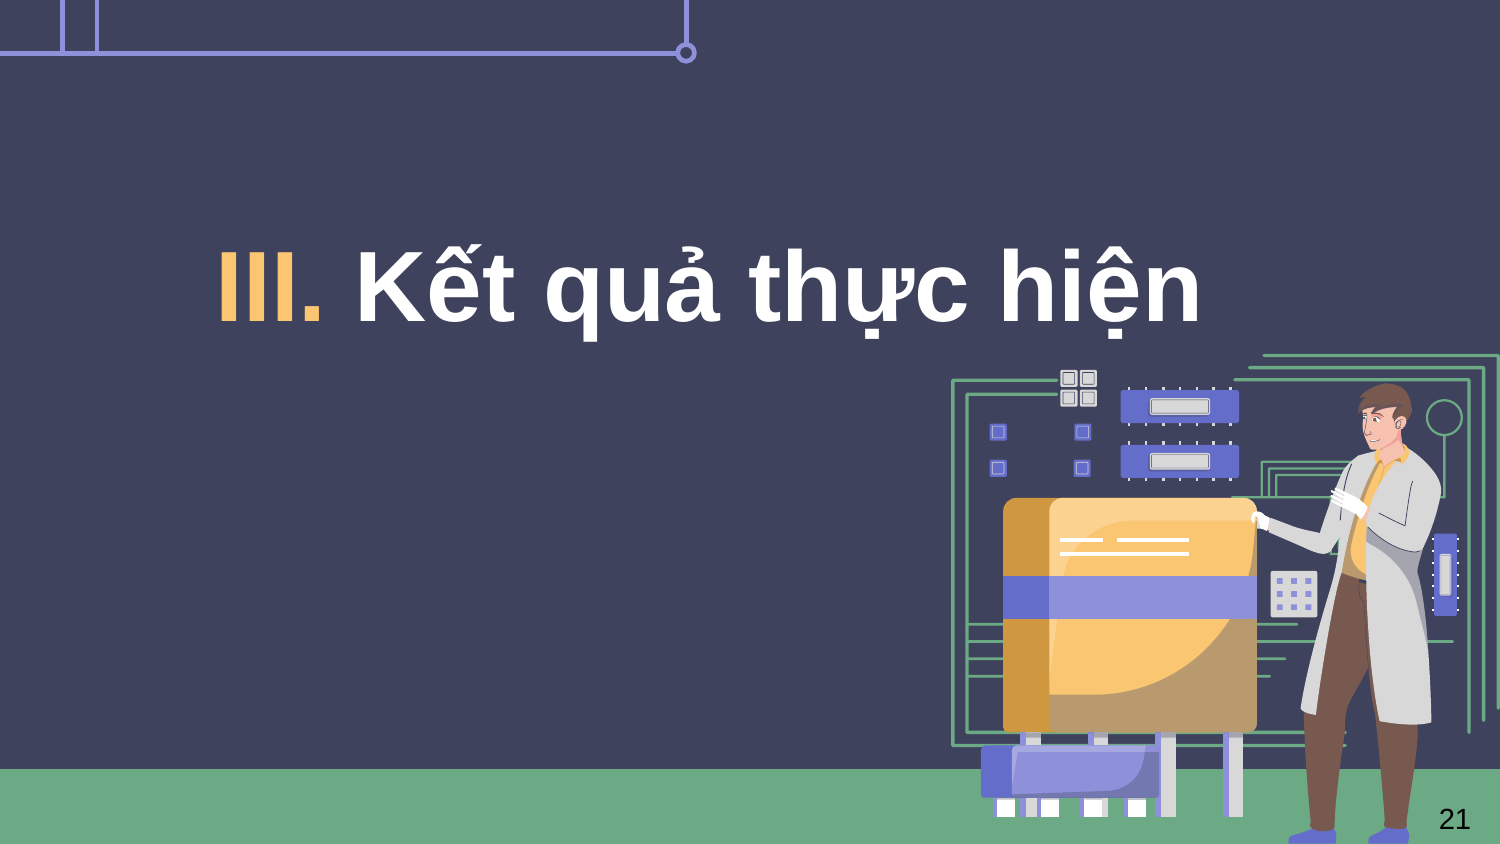

# III. Kết quả thực hiện

21